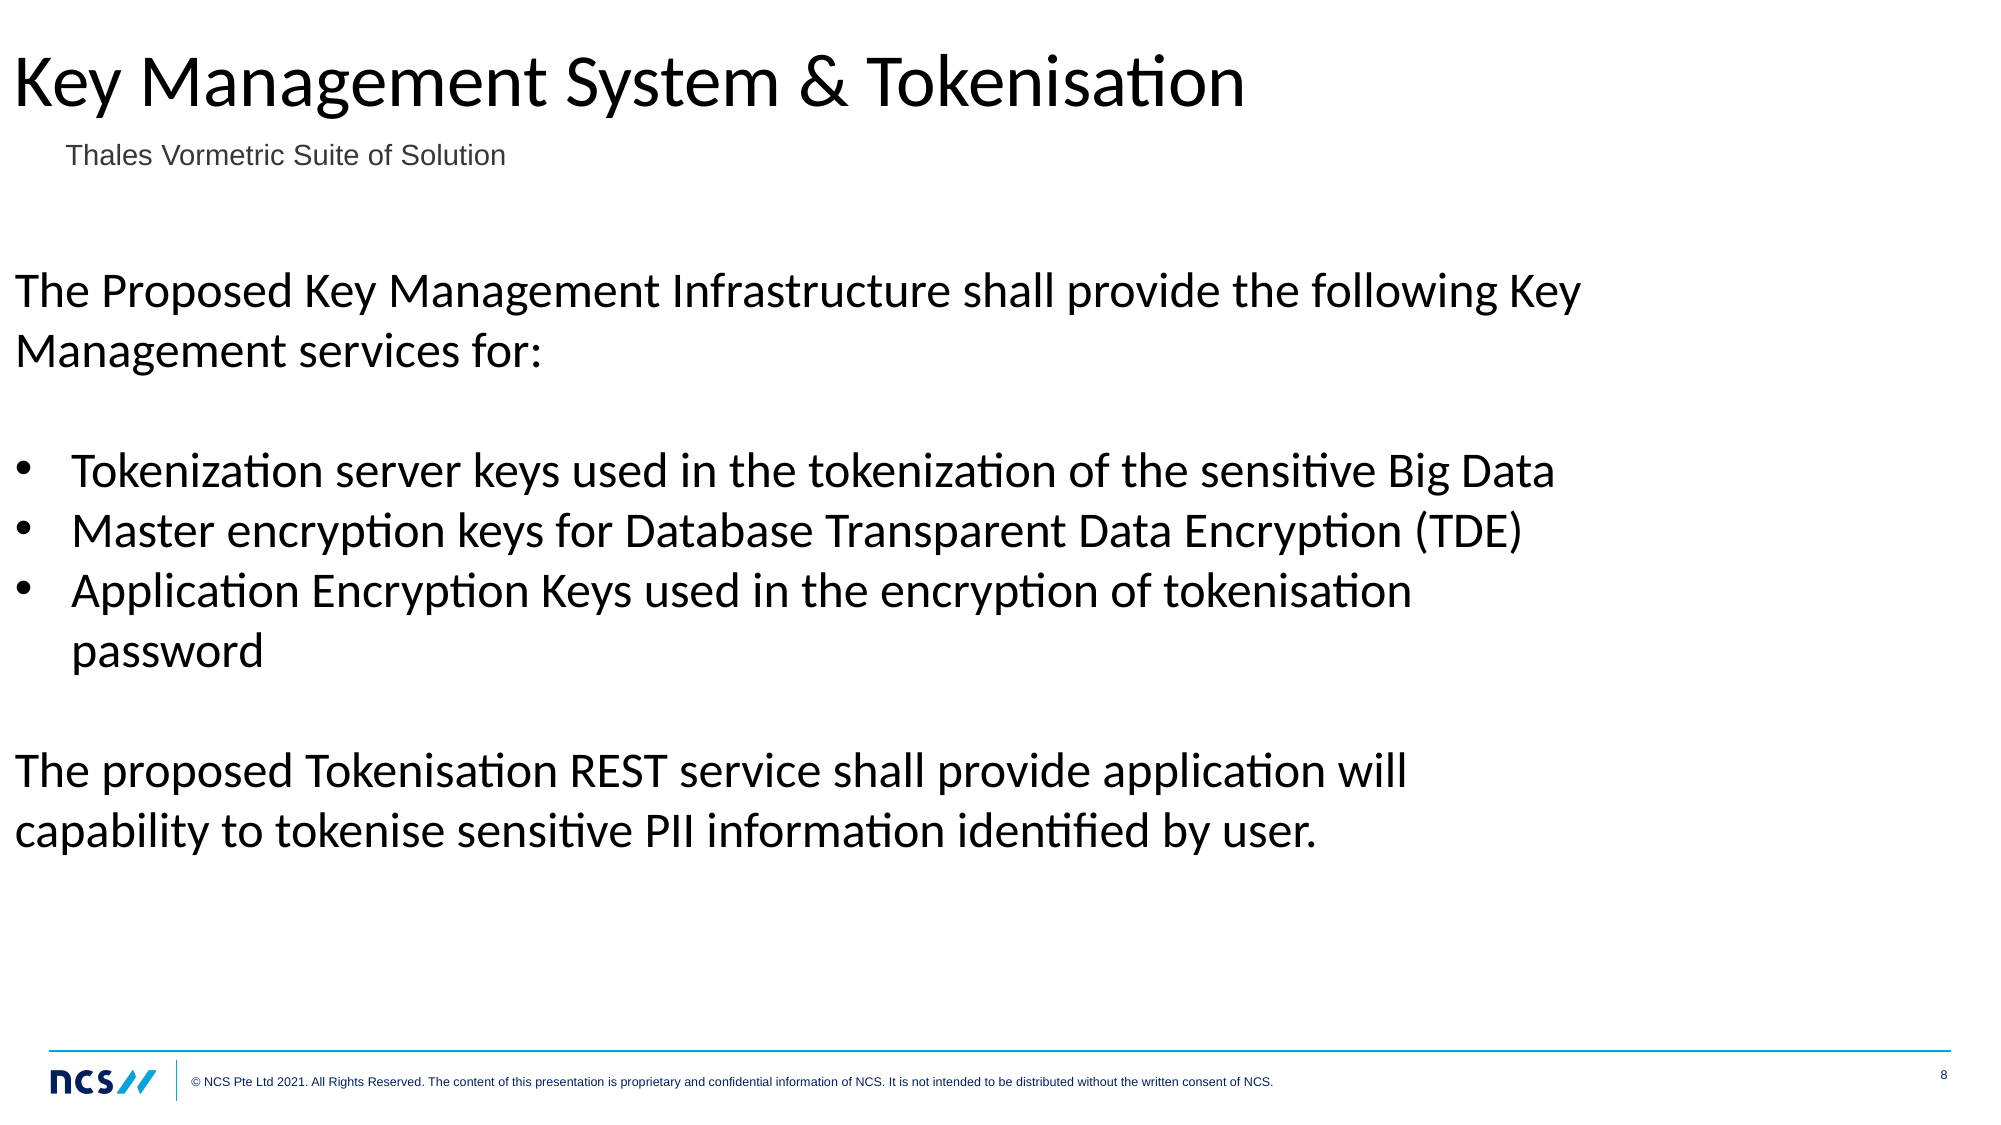

Key Management System & Tokenisation

Thales Vormetric Suite of Solution
The Proposed Key Management Infrastructure shall provide the following Key Management services for:

Tokenization server keys used in the tokenization of the sensitive Big Data
Master encryption keys for Database Transparent Data Encryption (TDE)
Application Encryption Keys used in the encryption of tokenisation password

The proposed Tokenisation REST service shall provide application will capability to tokenise sensitive PII information identified by user.